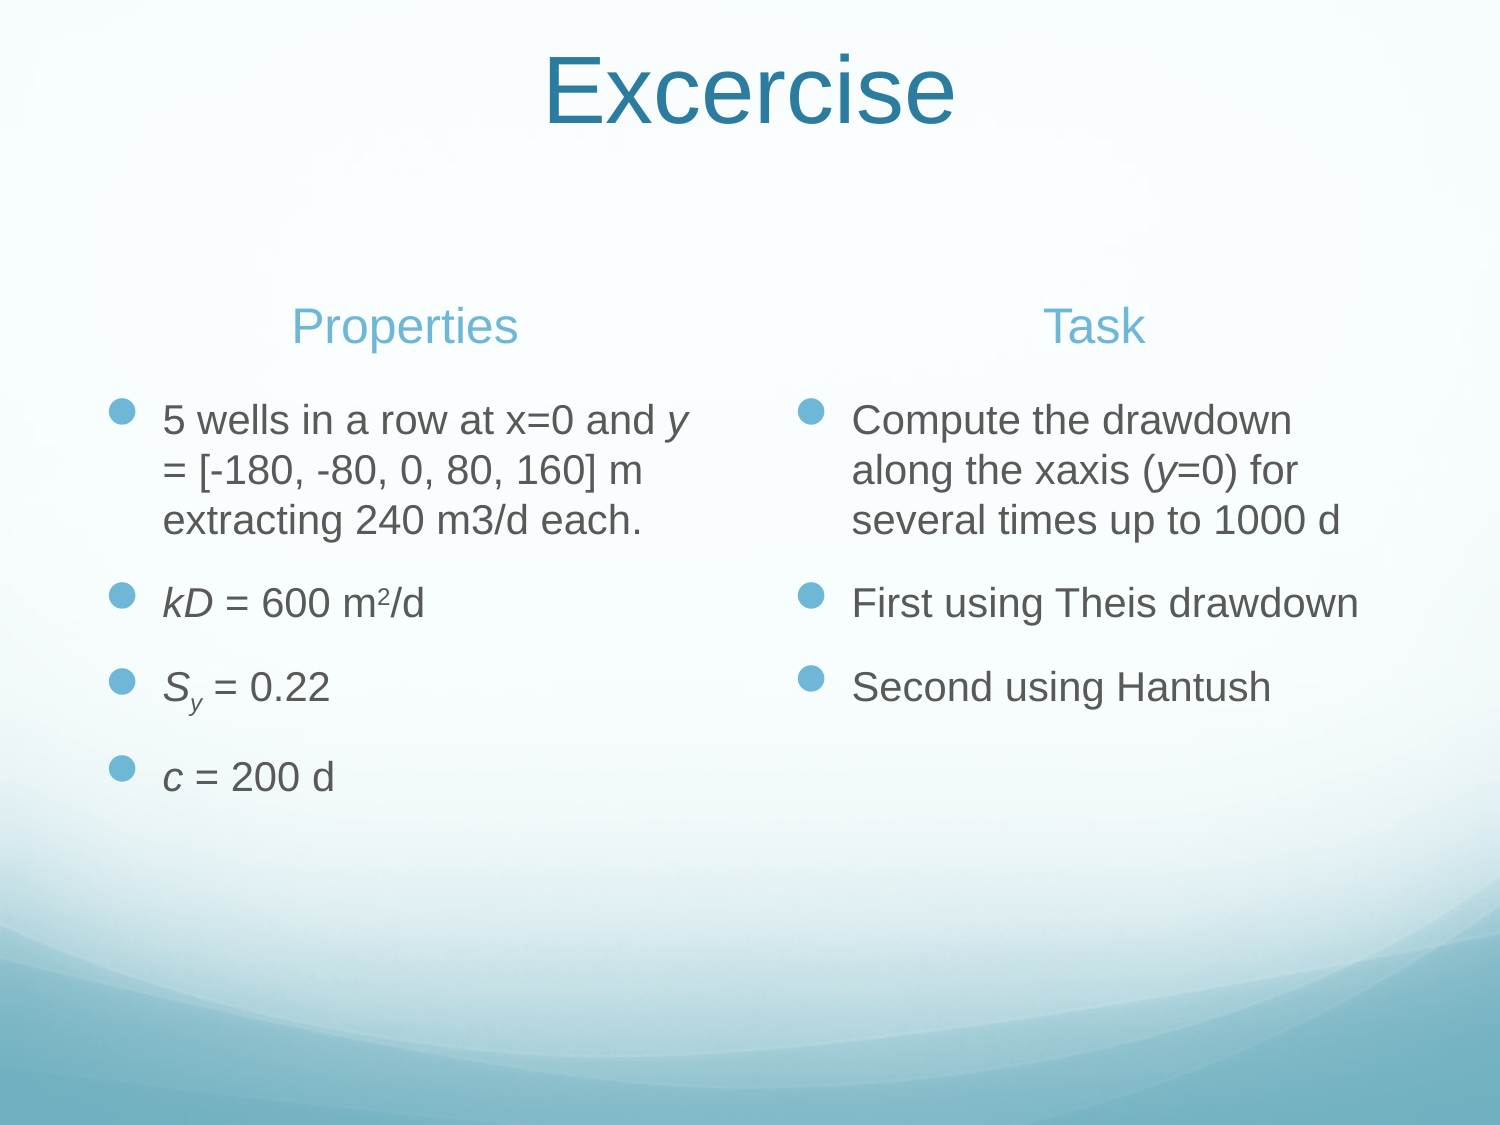

# Excercise
Properties
Task
5 wells in a row at x=0 and y = [-180, -80, 0, 80, 160] m extracting 240 m3/d each.
kD = 600 m2/d
Sy = 0.22
c = 200 d
Compute the drawdown along the xaxis (y=0) for several times up to 1000 d
First using Theis drawdown
Second using Hantush